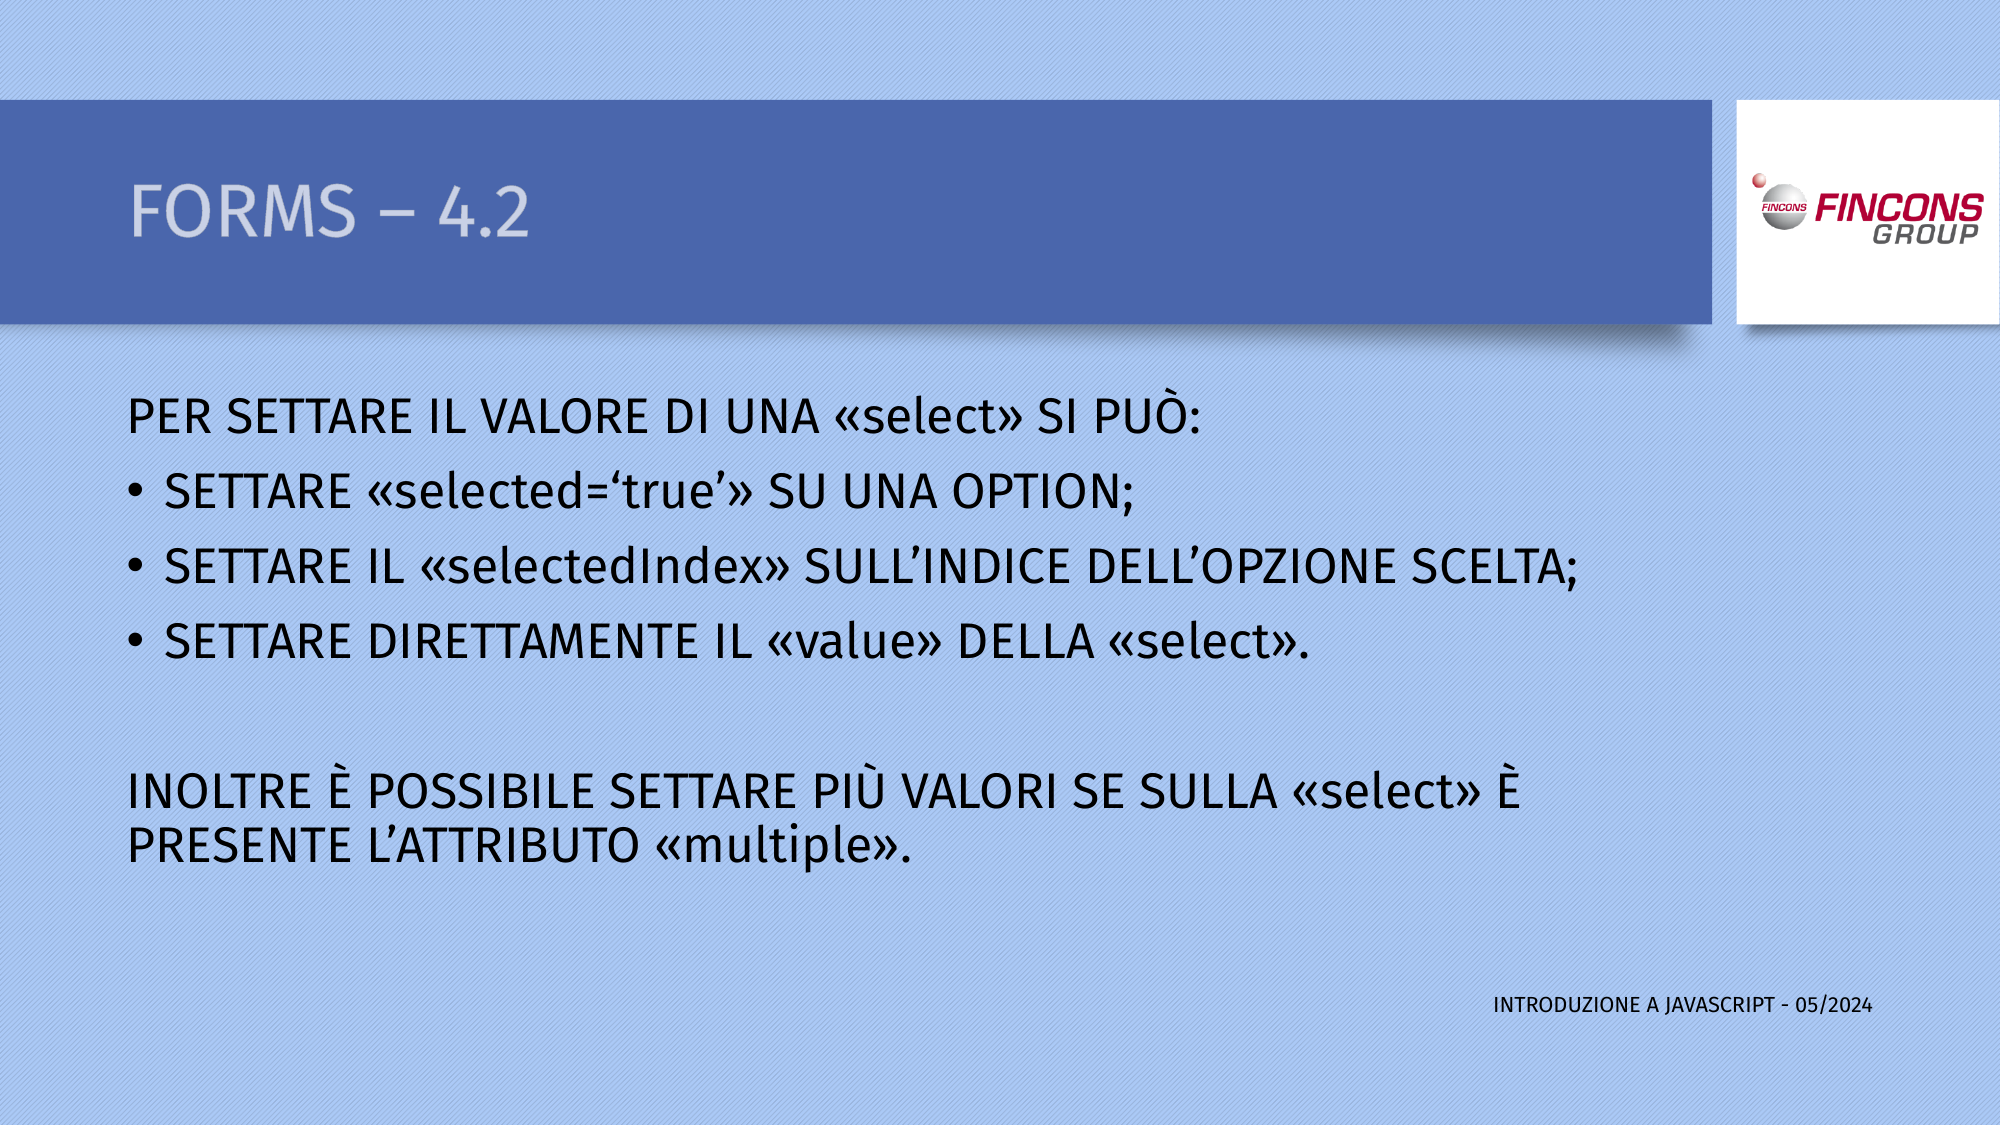

# FORMS – 4.2
PER SETTARE IL VALORE DI UNA «select» SI PUÒ:
SETTARE «selected=‘true’» SU UNA OPTION;
SETTARE IL «selectedIndex» SULL’INDICE DELL’OPZIONE SCELTA;
SETTARE DIRETTAMENTE IL «value» DELLA «select».

INOLTRE È POSSIBILE SETTARE PIÙ VALORI SE SULLA «select» È PRESENTE L’ATTRIBUTO «multiple».
INTRODUZIONE A JAVASCRIPT - 05/2024